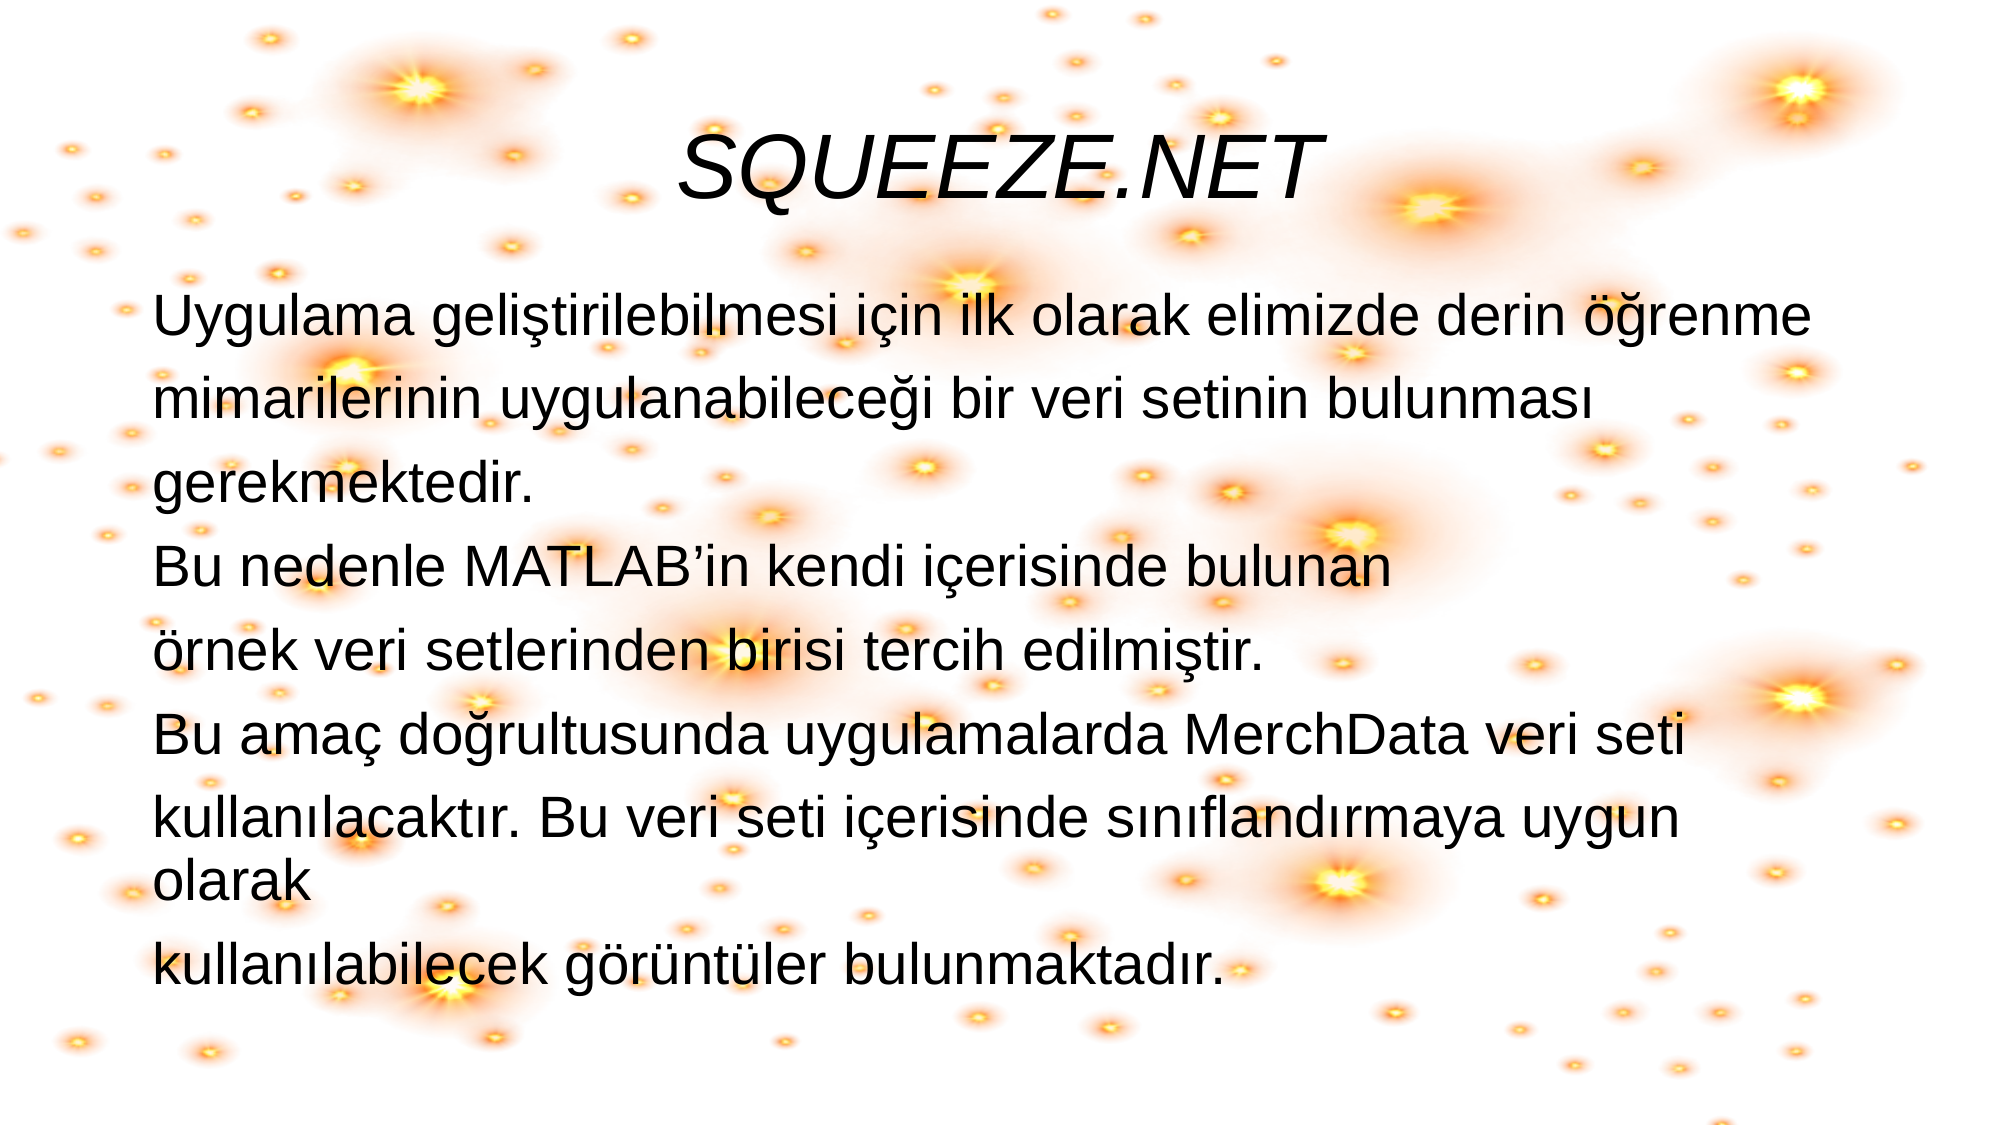

# SQUEEZE.NET
Uygulama geliştirilebilmesi için ilk olarak elimizde derin öğrenme
mimarilerinin uygulanabileceği bir veri setinin bulunması
gerekmektedir.
Bu nedenle MATLAB’in kendi içerisinde bulunan
örnek veri setlerinden birisi tercih edilmiştir.
Bu amaç doğrultusunda uygulamalarda MerchData veri seti
kullanılacaktır. Bu veri seti içerisinde sınıflandırmaya uygun olarak
kullanılabilecek görüntüler bulunmaktadır.